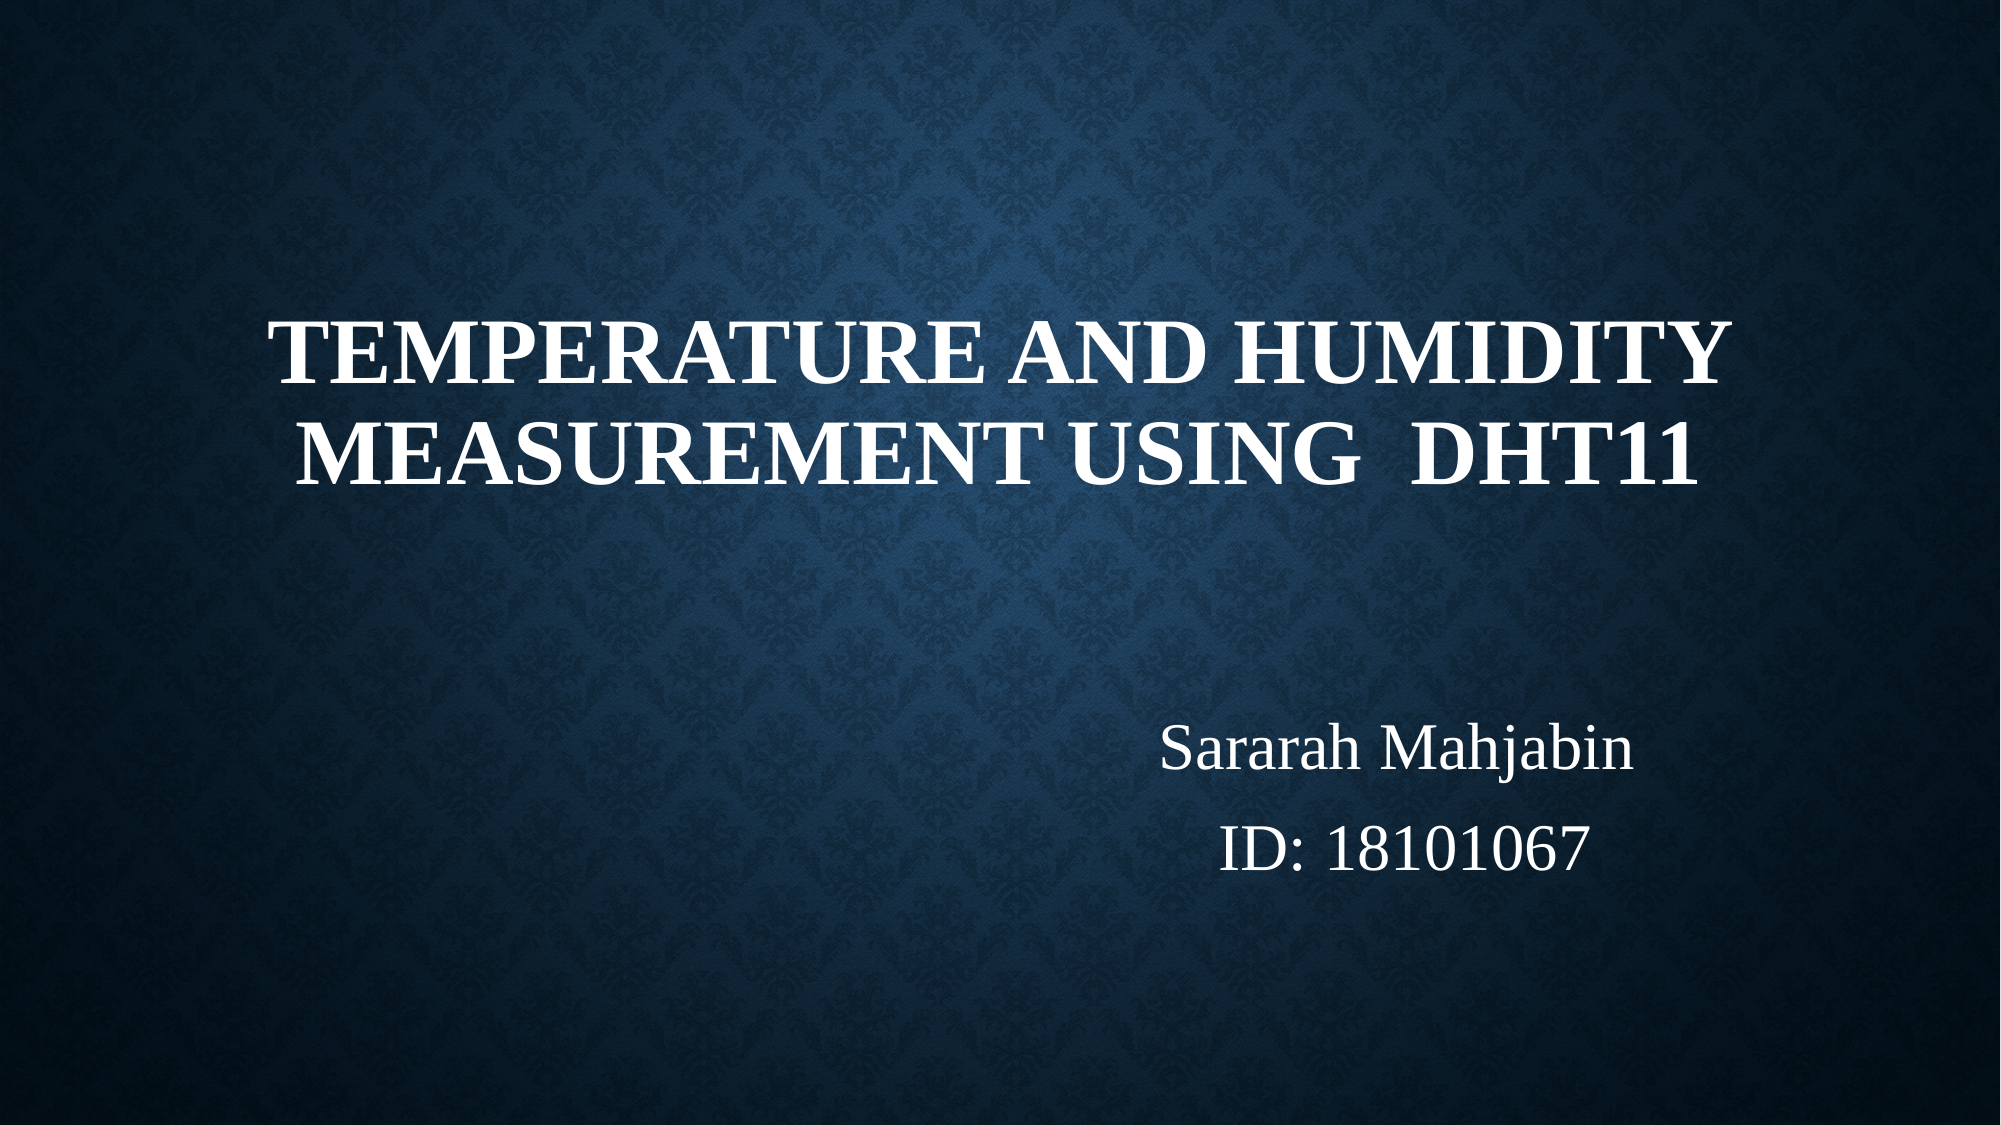

# Temperature And Humidity Measurement using  DHT11
Sararah Mahjabin
ID: 18101067